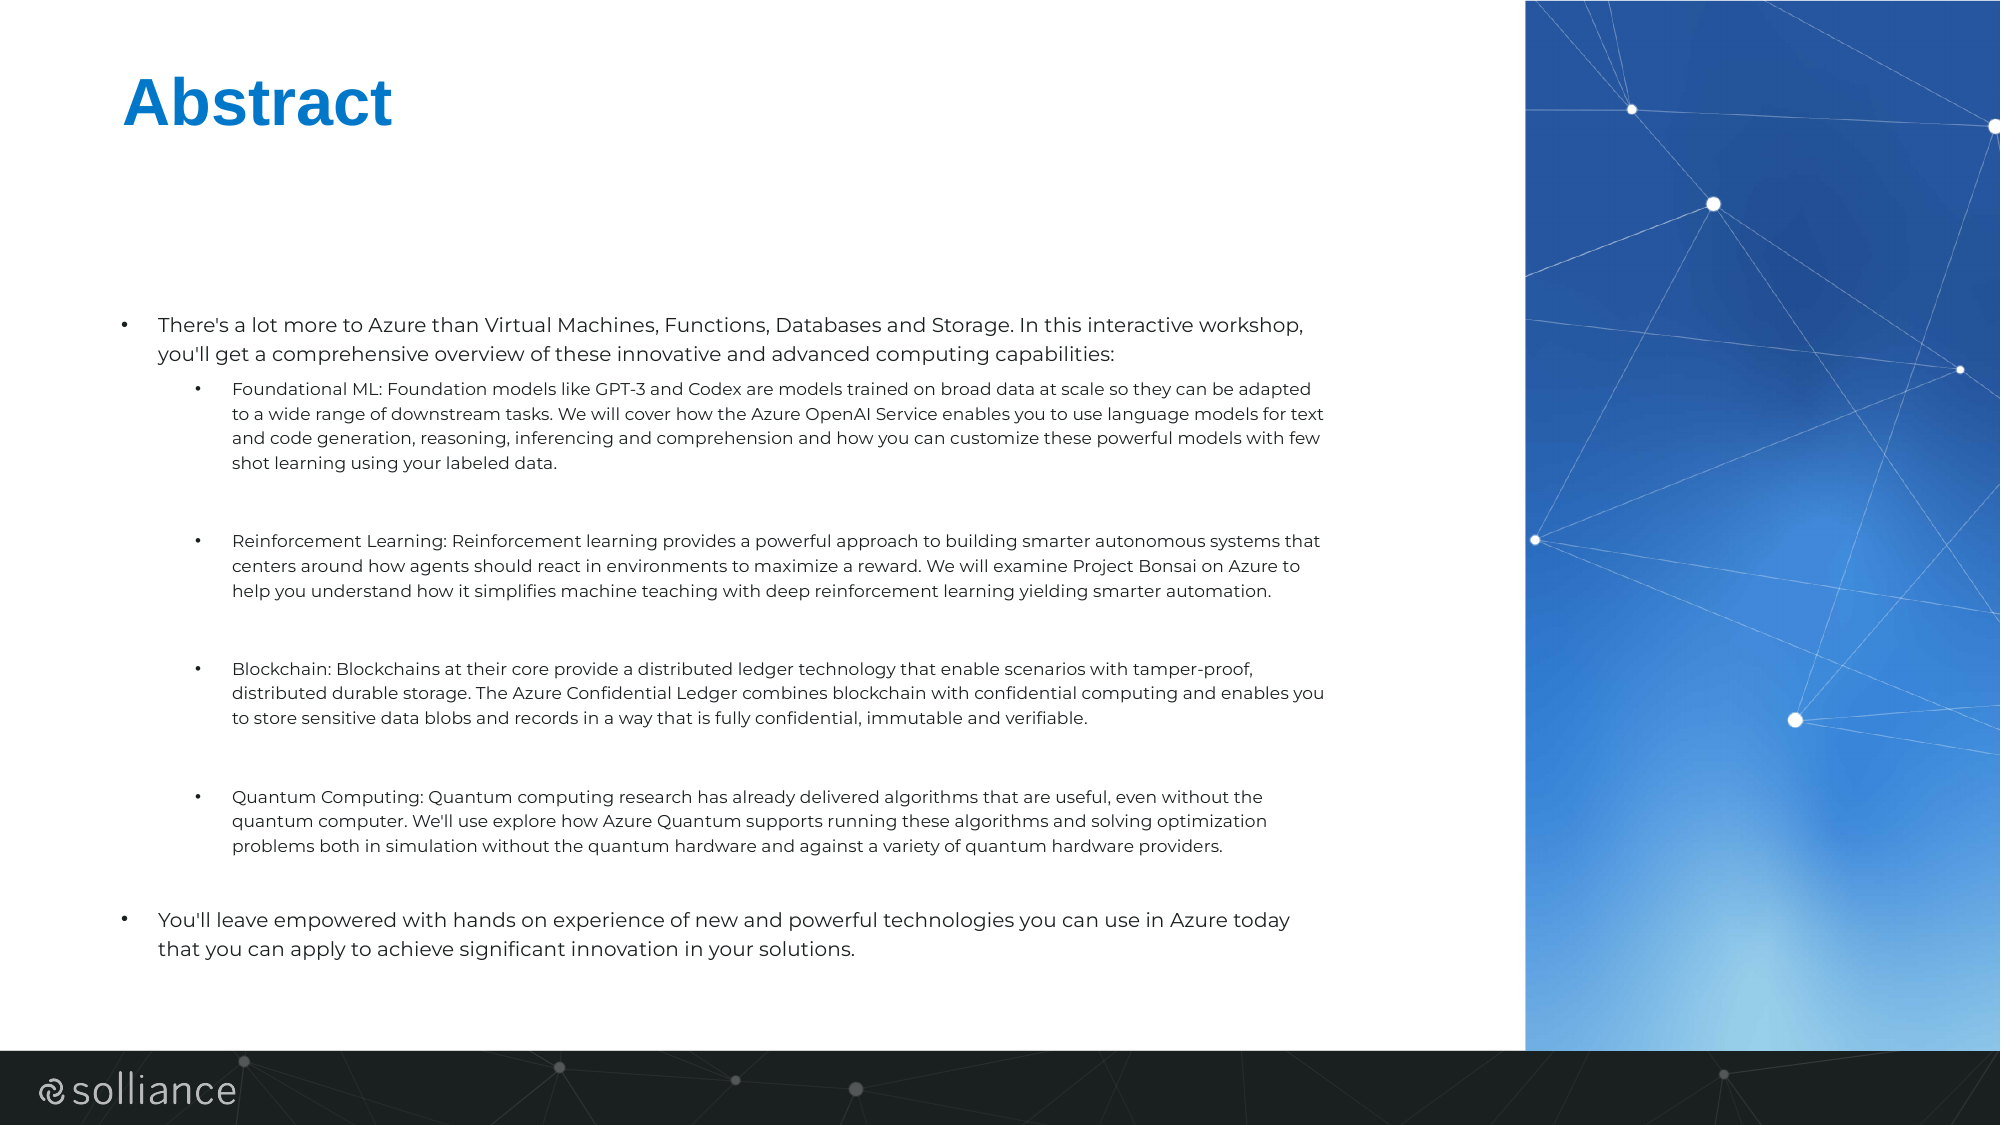

# Abstract

There's a lot more to Azure than Virtual Machines, Functions, Databases and Storage. In this interactive workshop, you'll get a comprehensive overview of these innovative and advanced computing capabilities:
Foundational ML: Foundation models like GPT-3 and Codex are models trained on broad data at scale so they can be adapted to a wide range of downstream tasks. We will cover how the Azure OpenAI Service enables you to use language models for text and code generation, reasoning, inferencing and comprehension and how you can customize these powerful models with few shot learning using your labeled data.

Reinforcement Learning: Reinforcement learning provides a powerful approach to building smarter autonomous systems that centers around how agents should react in environments to maximize a reward. We will examine Project Bonsai on Azure to help you understand how it simplifies machine teaching with deep reinforcement learning yielding smarter automation.

Blockchain: Blockchains at their core provide a distributed ledger technology that enable scenarios with tamper-proof, distributed durable storage. The Azure Confidential Ledger combines blockchain with confidential computing and enables you to store sensitive data blobs and records in a way that is fully confidential, immutable and verifiable.

Quantum Computing: Quantum computing research has already delivered algorithms that are useful, even without the quantum computer. We'll use explore how Azure Quantum supports running these algorithms and solving optimization problems both in simulation without the quantum hardware and against a variety of quantum hardware providers.

You'll leave empowered with hands on experience of new and powerful technologies you can use in Azure today that you can apply to achieve significant innovation in your solutions.